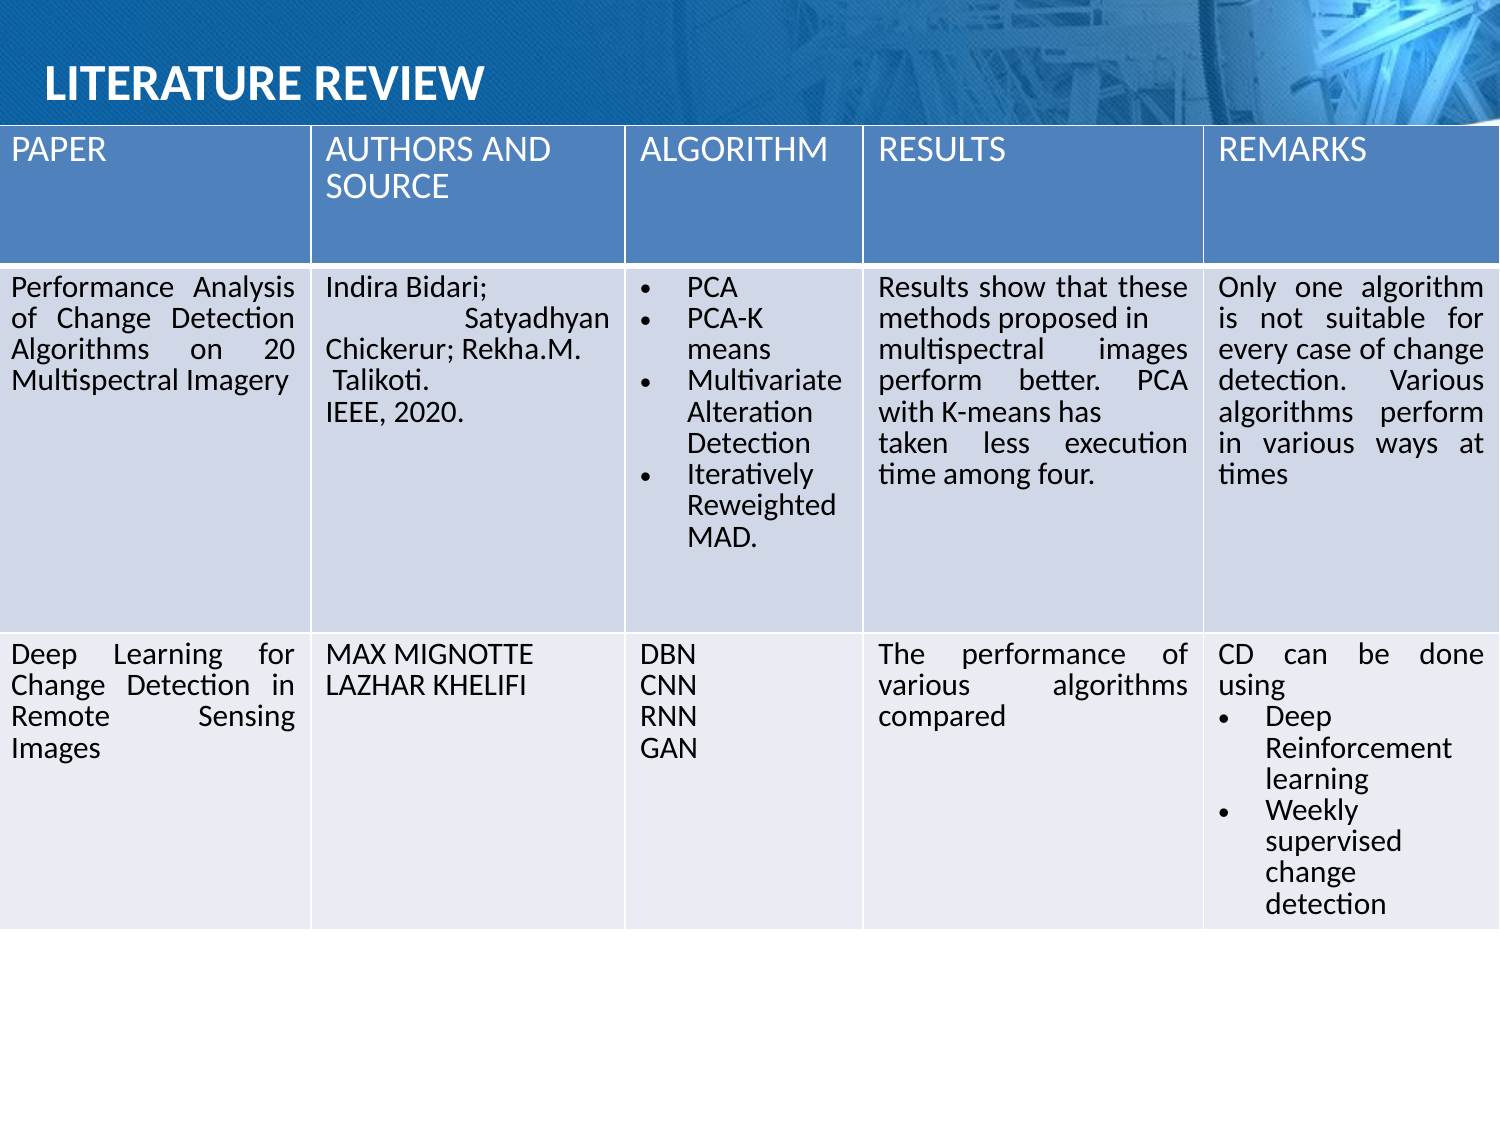

# LITERATURE REVIEW
| PAPER | AUTHORS AND SOURCE | ALGORITHM | RESULTS | REMARKS |
| --- | --- | --- | --- | --- |
| Performance Analysis of Change Detection Algorithms on 20 Multispectral Imagery | Indira Bidari; Satyadhyan Chickerur; Rekha.M. Talikoti. IEEE, 2020. | PCA PCA-K means Multivariate Alteration Detection Iteratively Reweighted MAD. | Results show that these methods proposed in multispectral images perform better. PCA with K-means has taken less execution time among four. | Only one algorithm is not suitable for every case of change detection. Various algorithms perform in various ways at times |
| Deep Learning for Change Detection in Remote Sensing Images | MAX MIGNOTTE LAZHAR KHELIFI | DBN CNN RNN GAN | The performance of various algorithms compared | CD can be done using Deep Reinforcement learning Weekly supervised change detection |